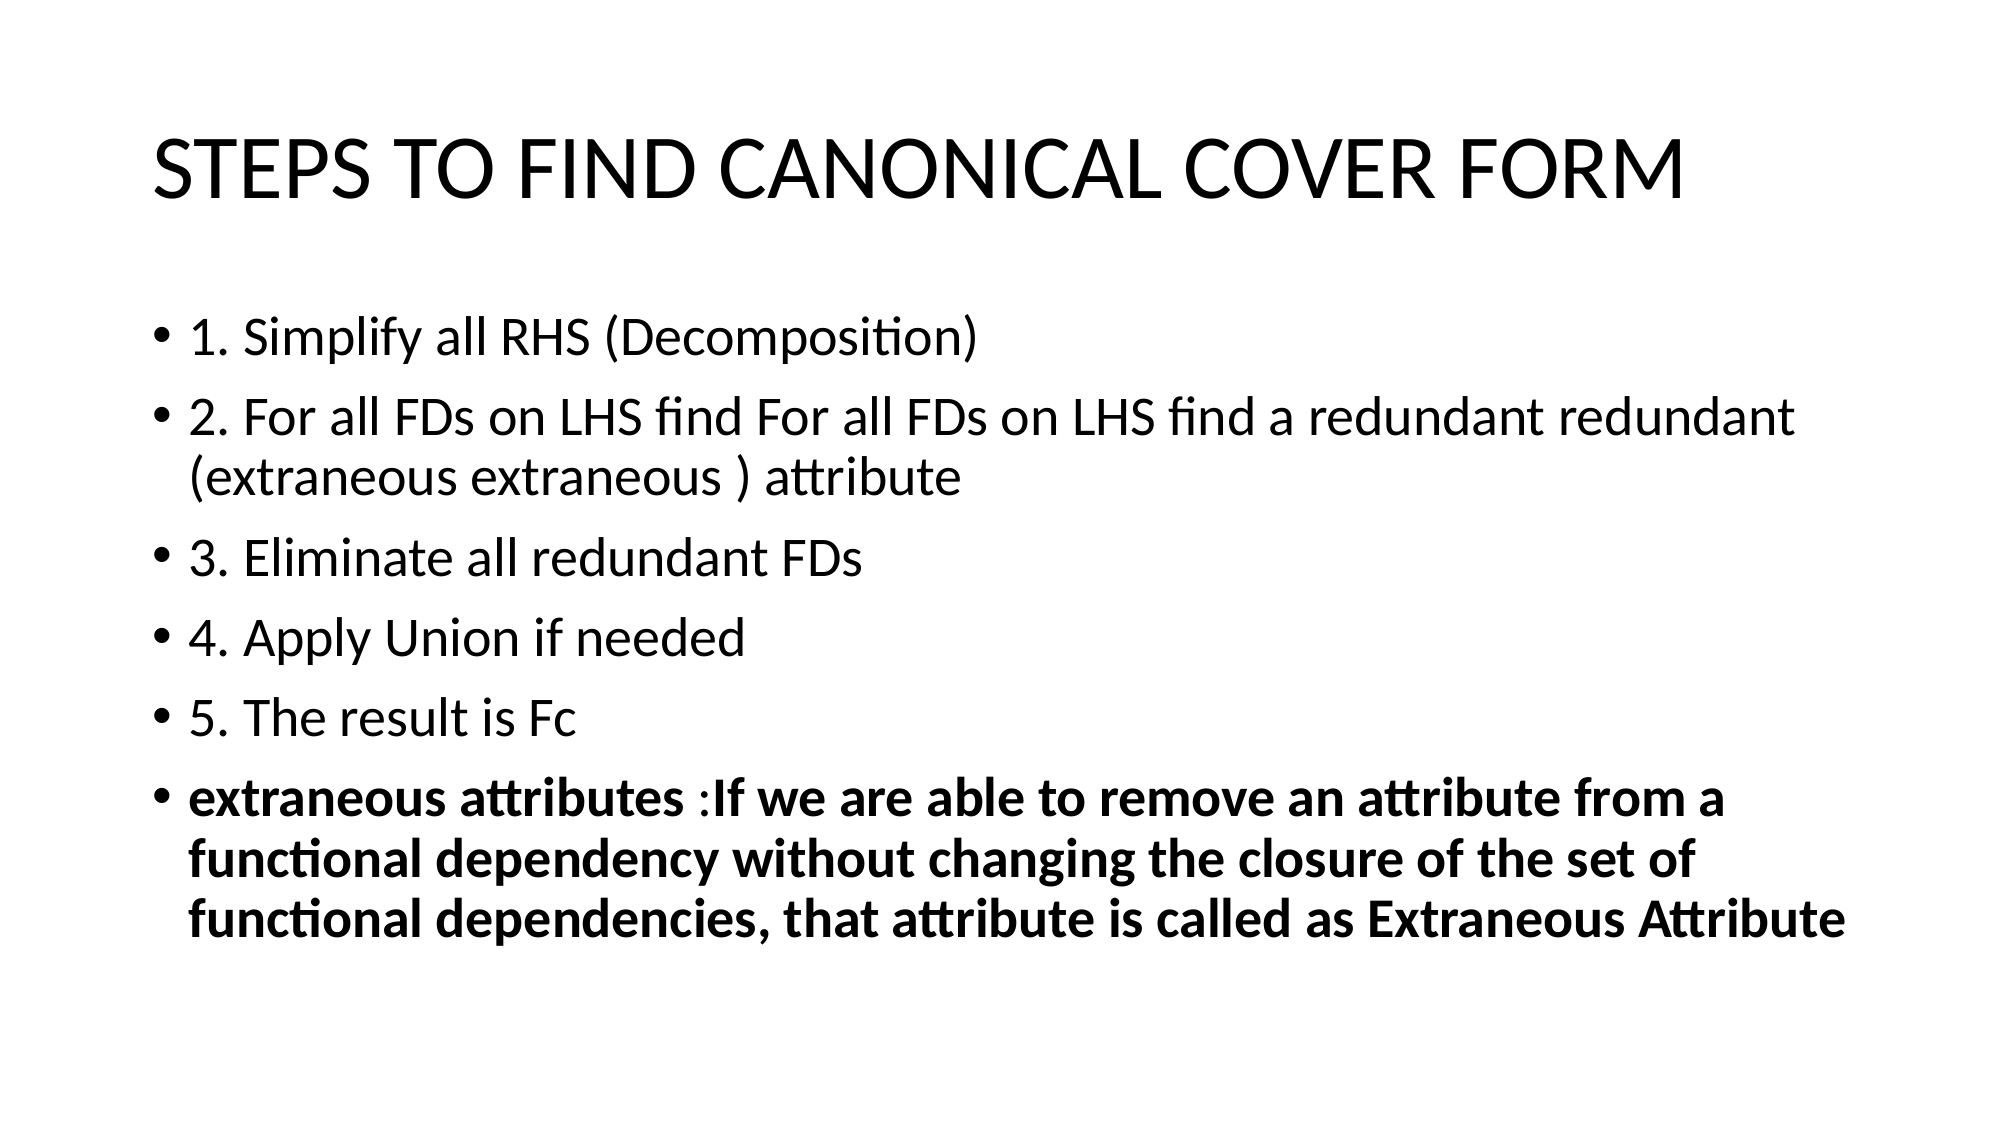

# STEPS TO FIND CANONICAL COVER FORM
1. Simplify all RHS (Decomposition)
2. For all FDs on LHS find For all FDs on LHS find a redundant redundant (extraneous extraneous ) attribute
3. Eliminate all redundant FDs
4. Apply Union if needed
5. The result is Fc
extraneous attributes :If we are able to remove an attribute from a functional dependency without changing the closure of the set of functional dependencies, that attribute is called as Extraneous Attribute